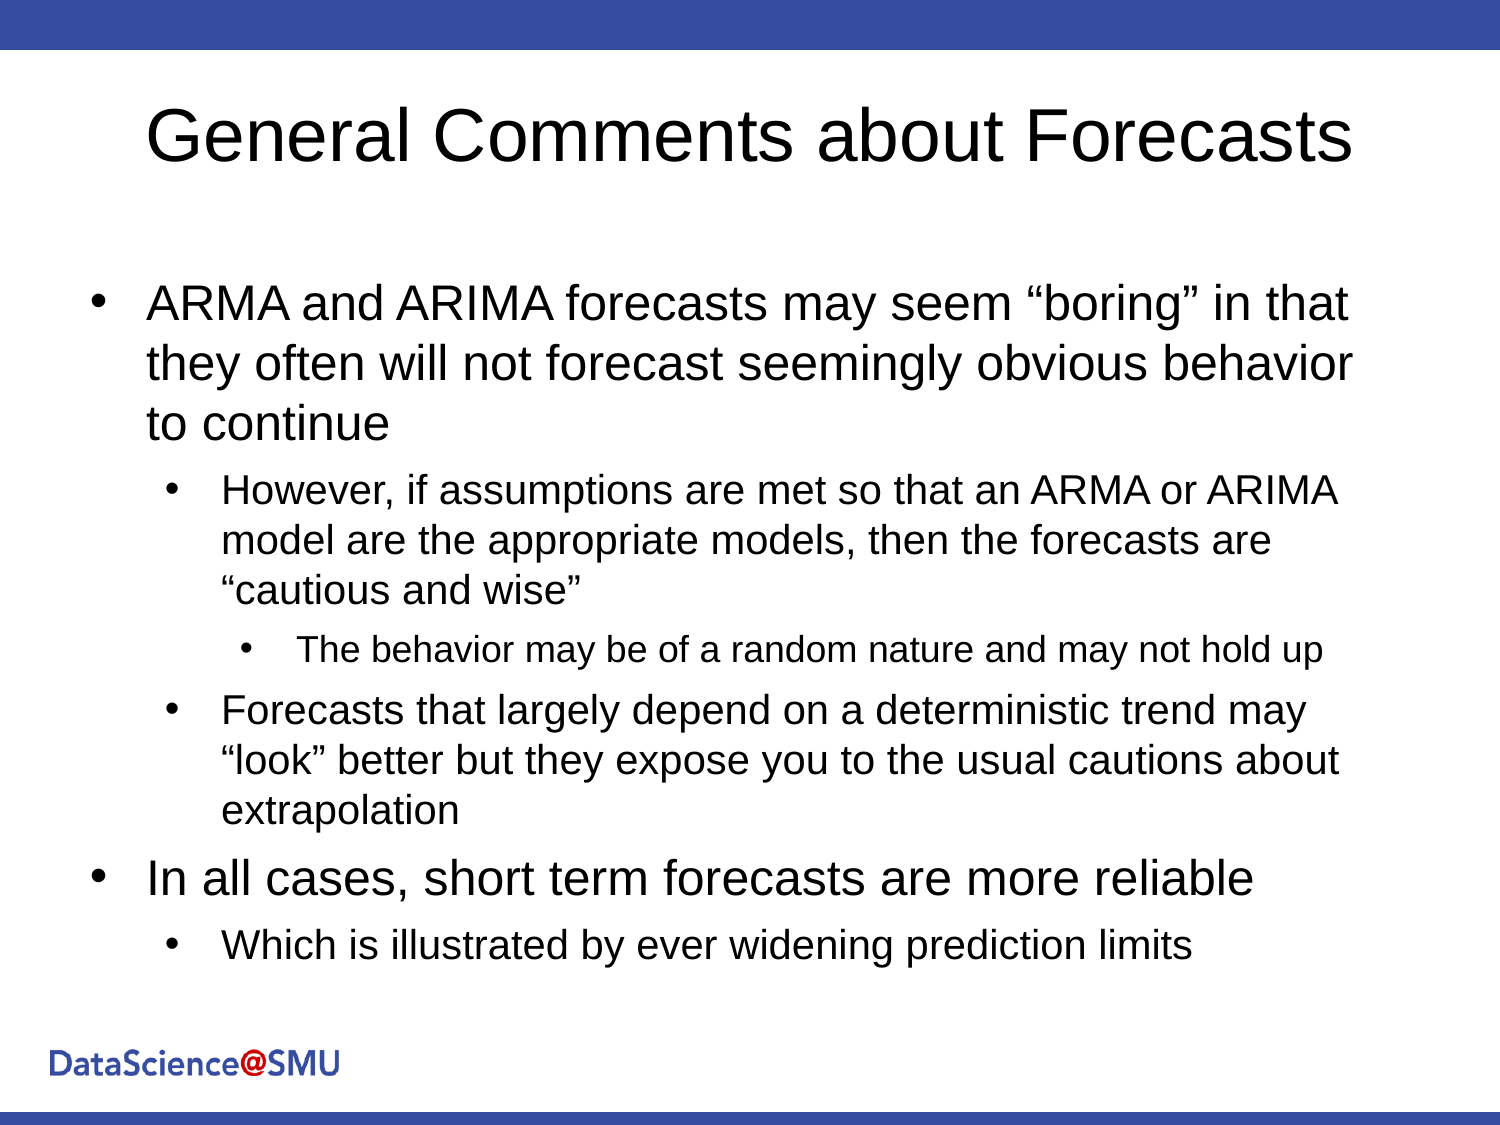

# General Comments about Forecasts
ARMA and ARIMA forecasts may seem “boring” in that they often will not forecast seemingly obvious behavior to continue
However, if assumptions are met so that an ARMA or ARIMA model are the appropriate models, then the forecasts are “cautious and wise”
The behavior may be of a random nature and may not hold up
Forecasts that largely depend on a deterministic trend may “look” better but they expose you to the usual cautions about extrapolation
In all cases, short term forecasts are more reliable
Which is illustrated by ever widening prediction limits